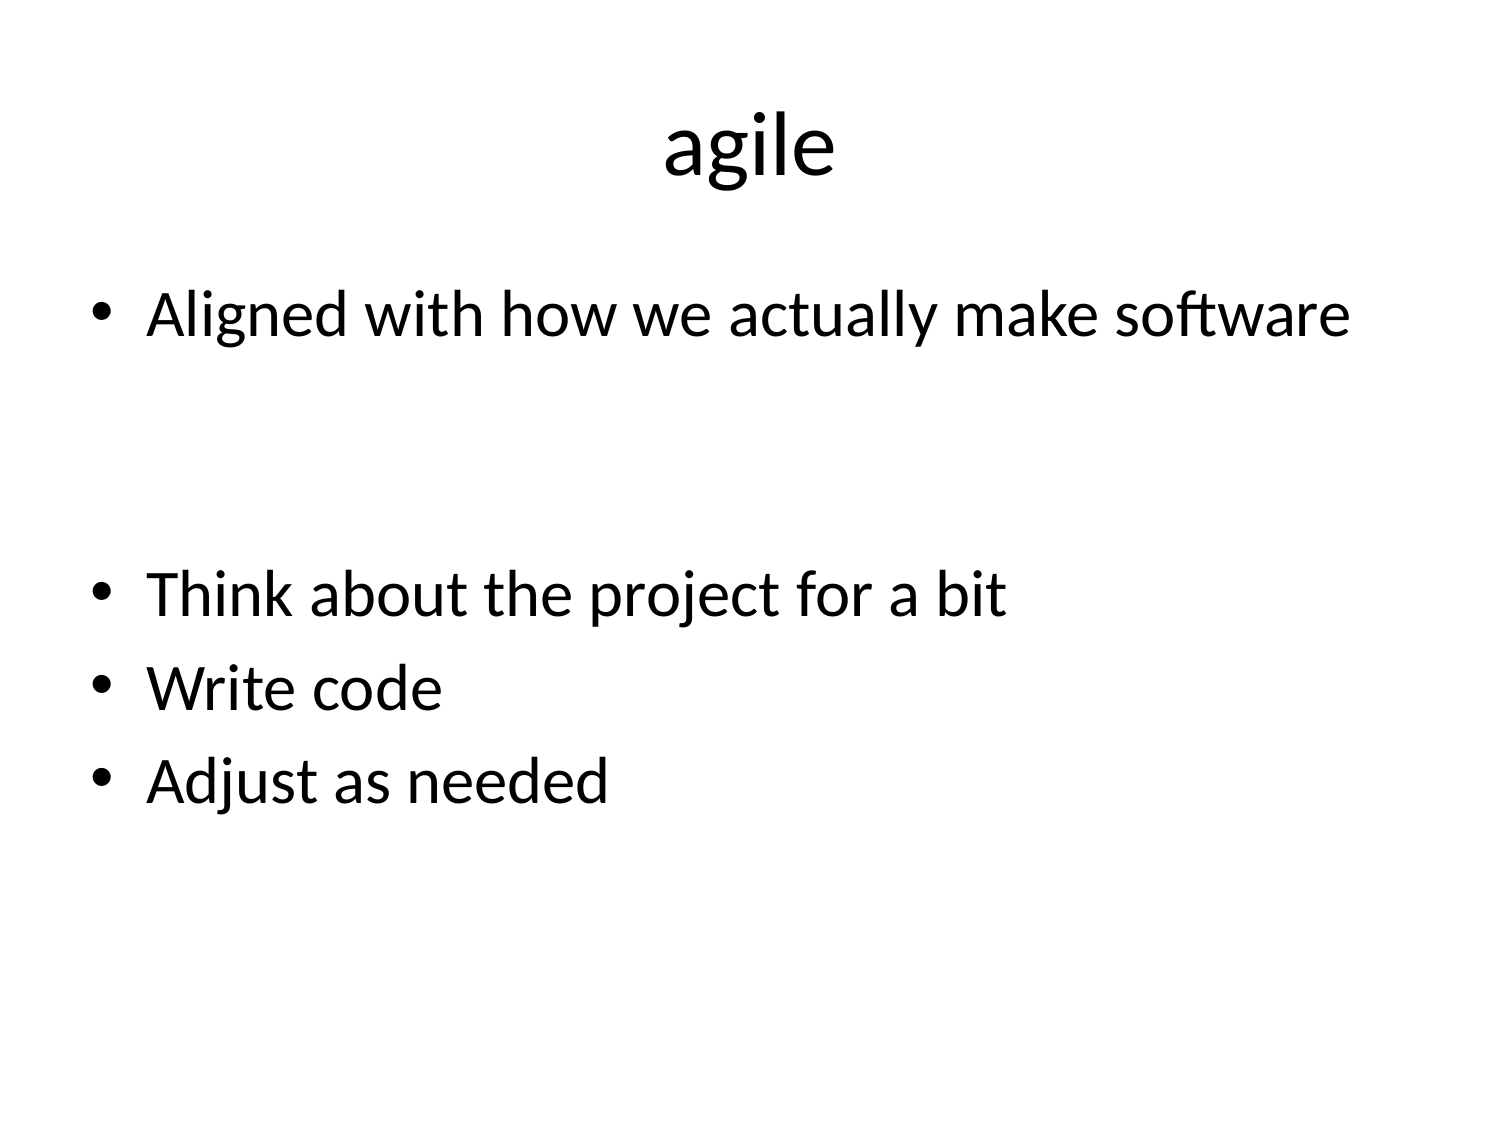

# agile
Aligned with how we actually make software

Think about the project for a bit
Write code
Adjust as needed